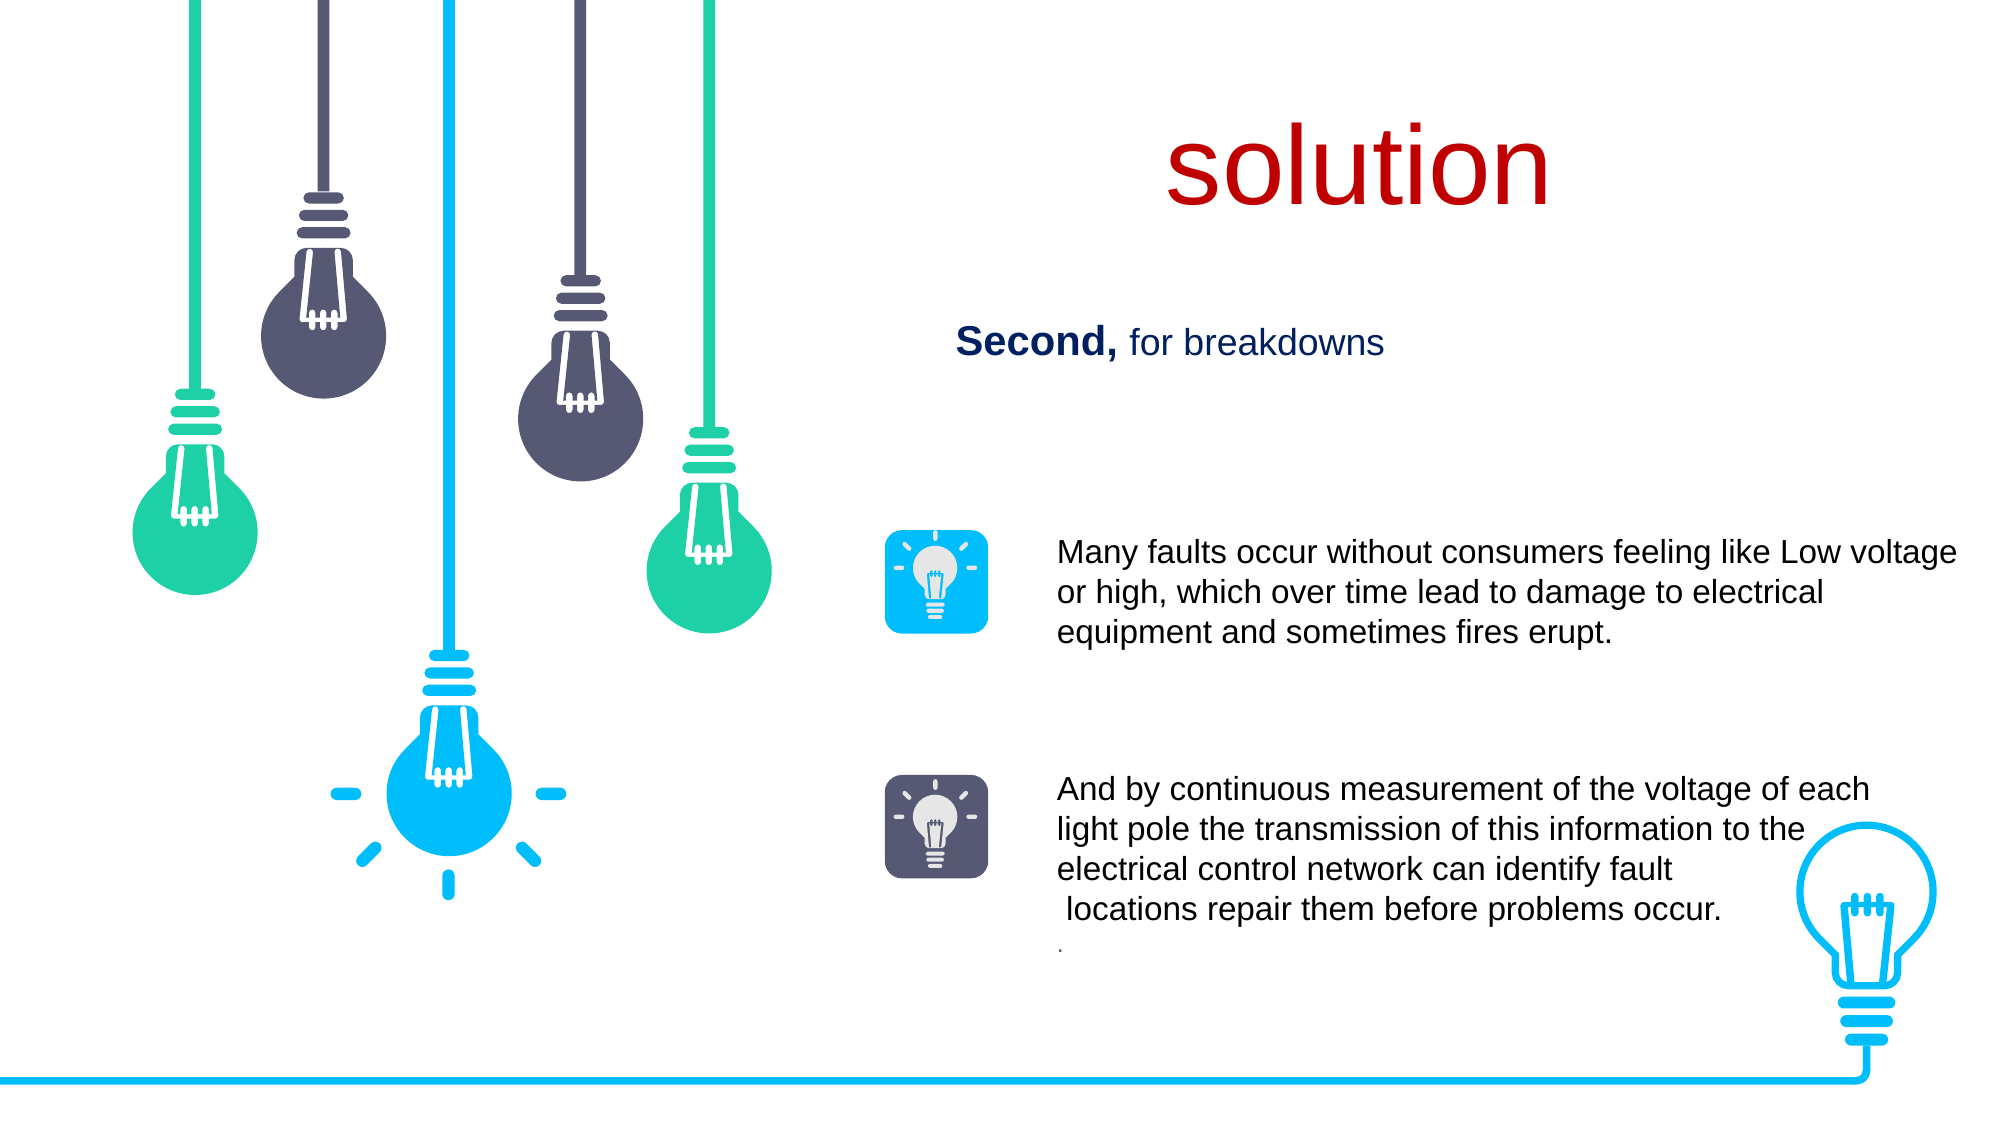

solution
Second, for breakdowns
Many faults occur without consumers feeling like Low voltage or high, which over time lead to damage to electrical equipment and sometimes fires erupt.

And by continuous measurement of the voltage of each light pole the transmission of this information to the electrical control network can identify fault
 locations repair them before problems occur.
.